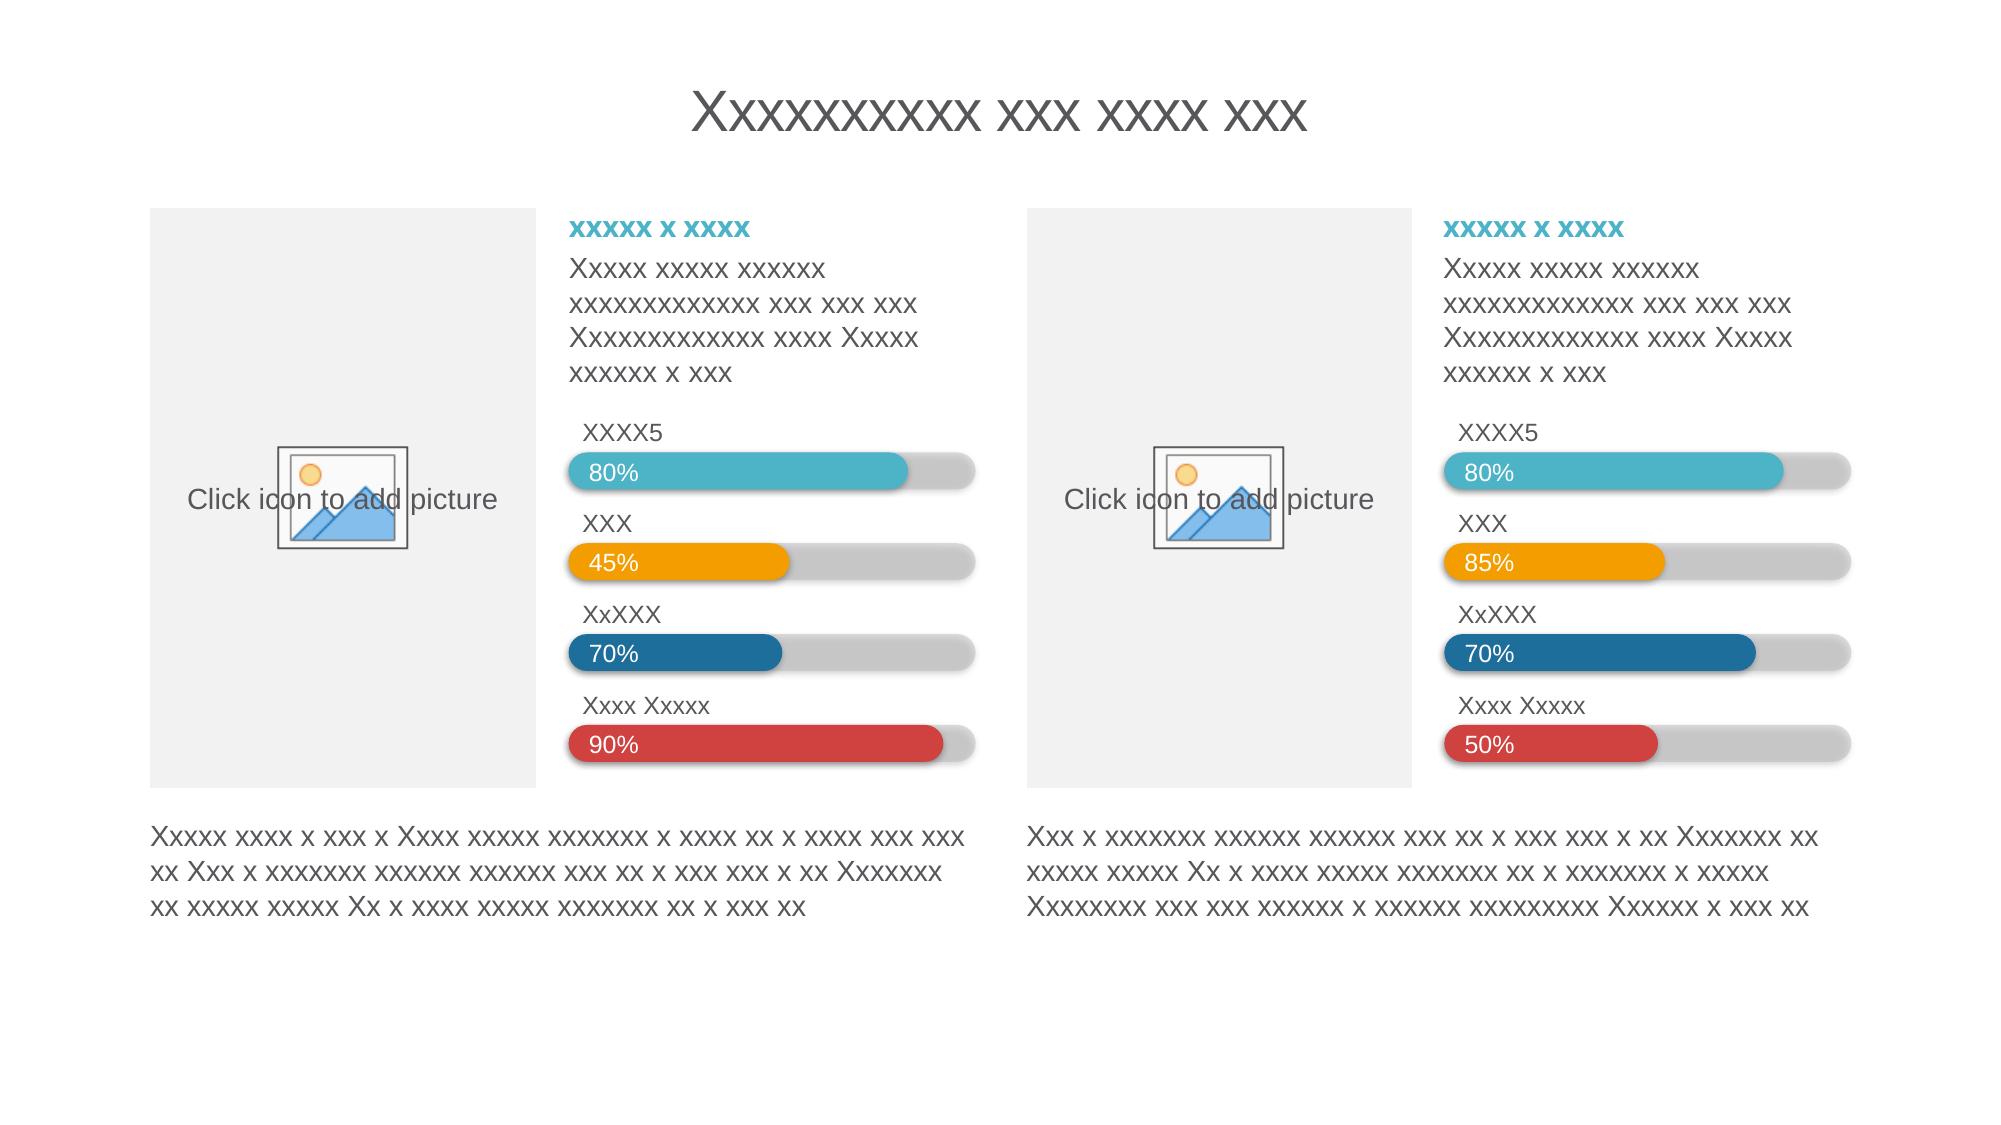

# Xxxxxxxxxx xxx xxxx xxx

xxxxx x xxxx
Xxxxx xxxxx xxxxxx xxxxxxxxxxxxx xxx xxx xxx Xxxxxxxxxxxxx xxxx Xxxxx xxxxxx x xxx

xxxxx x xxxx
Xxxxx xxxxx xxxxxx xxxxxxxxxxxxx xxx xxx xxx Xxxxxxxxxxxxx xxxx Xxxxx xxxxxx x xxx

XXXX5
XXXX5

80%
80%
XXX
XXX

45%
85%
XxXXX
XxXXX
70%
70%
Xxxx Xxxxx
Xxxx Xxxxx
90%
50%
Xxxxx xxxx x xxx x Xxxx xxxxx xxxxxxx x xxxx xx x xxxx xxx xxx xx Xxx x xxxxxxx xxxxxx xxxxxx xxx xx x xxx xxx x xx Xxxxxxx xx xxxxx xxxxx Xx x xxxx xxxxx xxxxxxx xx x xxx xx
Xxx x xxxxxxx xxxxxx xxxxxx xxx xx x xxx xxx x xx Xxxxxxx xx xxxxx xxxxx Xx x xxxx xxxxx xxxxxxx xx x xxxxxxx x xxxxx Xxxxxxxx xxx xxx xxxxxx x xxxxxx xxxxxxxxx Xxxxxx x xxx xx